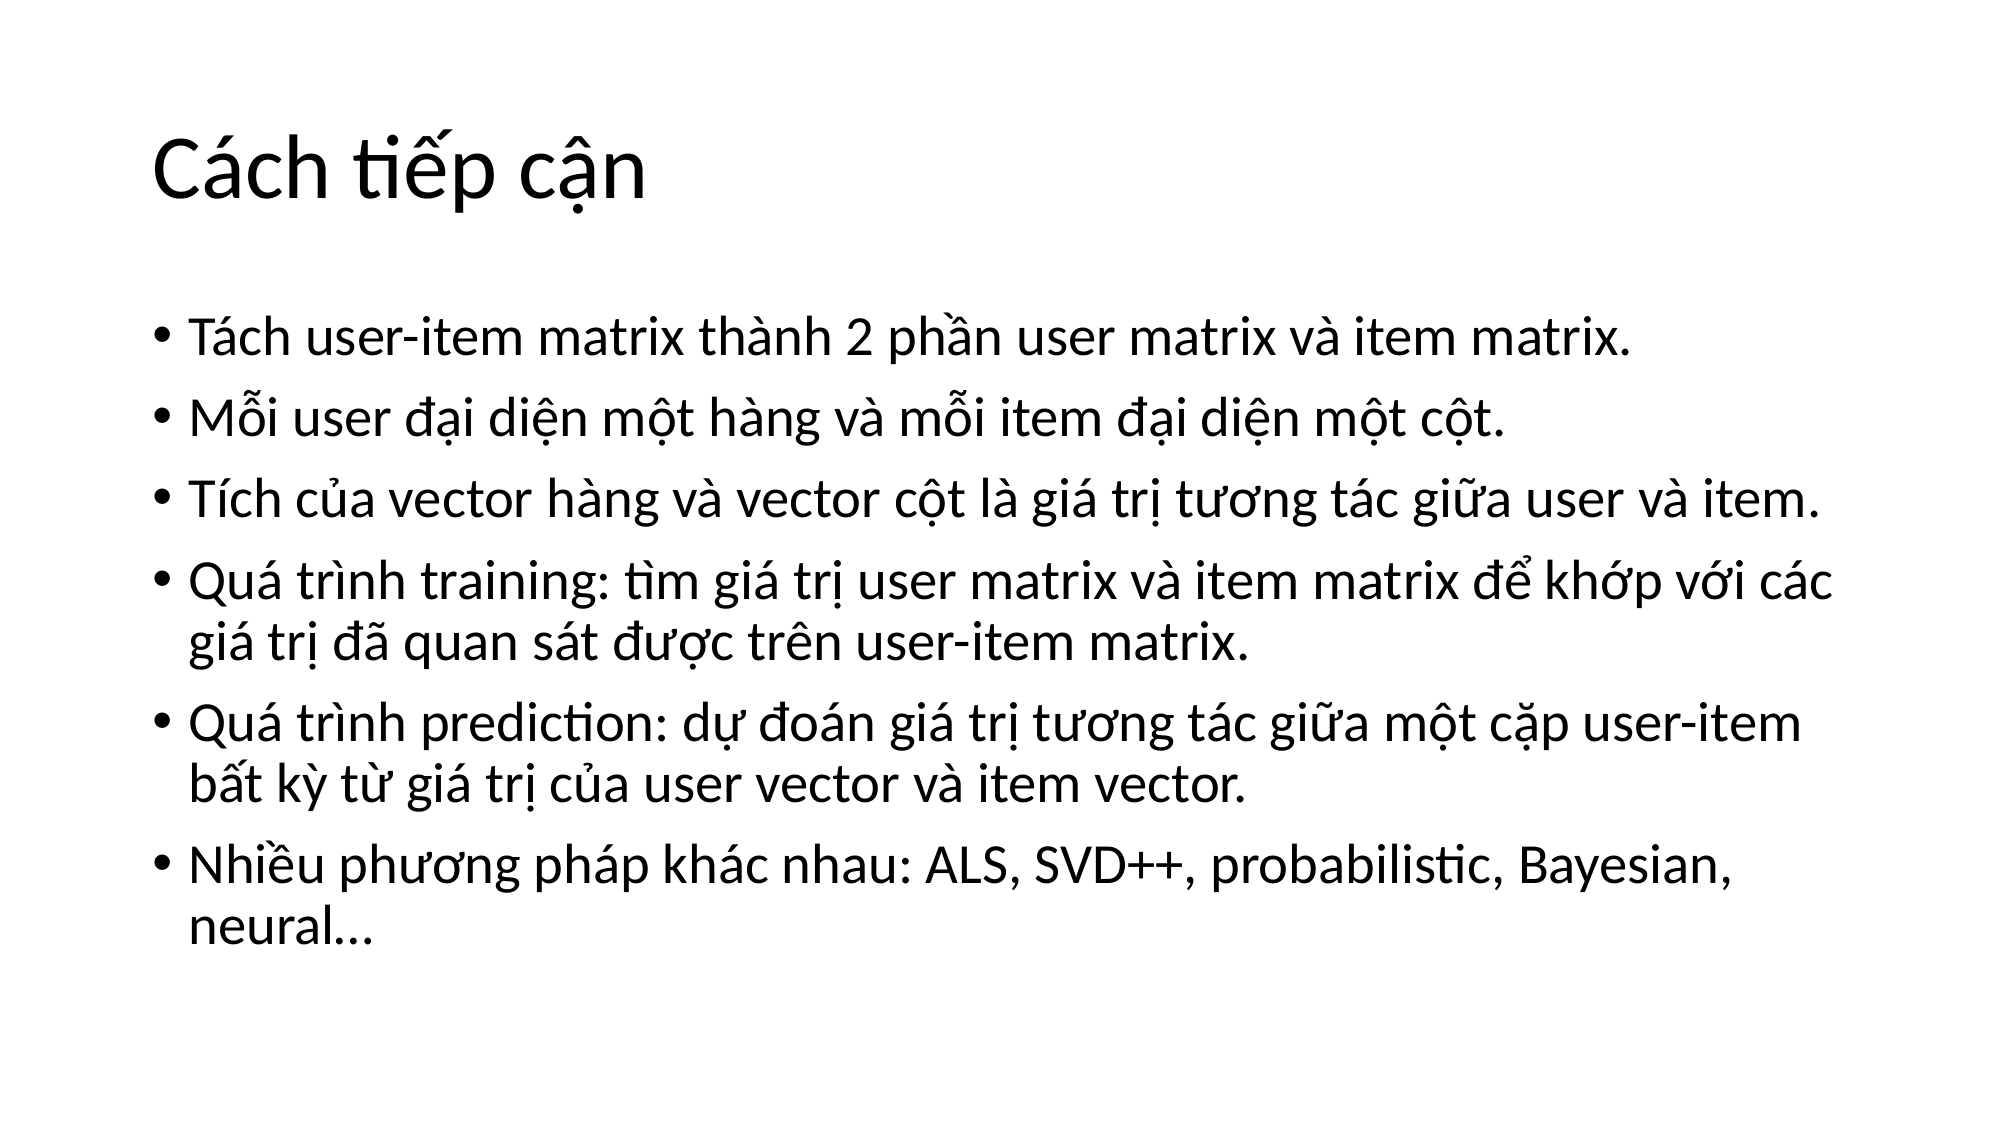

# Cách tiếp cận
Tách user-item matrix thành 2 phần user matrix và item matrix.
Mỗi user đại diện một hàng và mỗi item đại diện một cột.
Tích của vector hàng và vector cột là giá trị tương tác giữa user và item.
Quá trình training: tìm giá trị user matrix và item matrix để khớp với các giá trị đã quan sát được trên user-item matrix.
Quá trình prediction: dự đoán giá trị tương tác giữa một cặp user-item bất kỳ từ giá trị của user vector và item vector.
Nhiều phương pháp khác nhau: ALS, SVD++, probabilistic, Bayesian, neural…